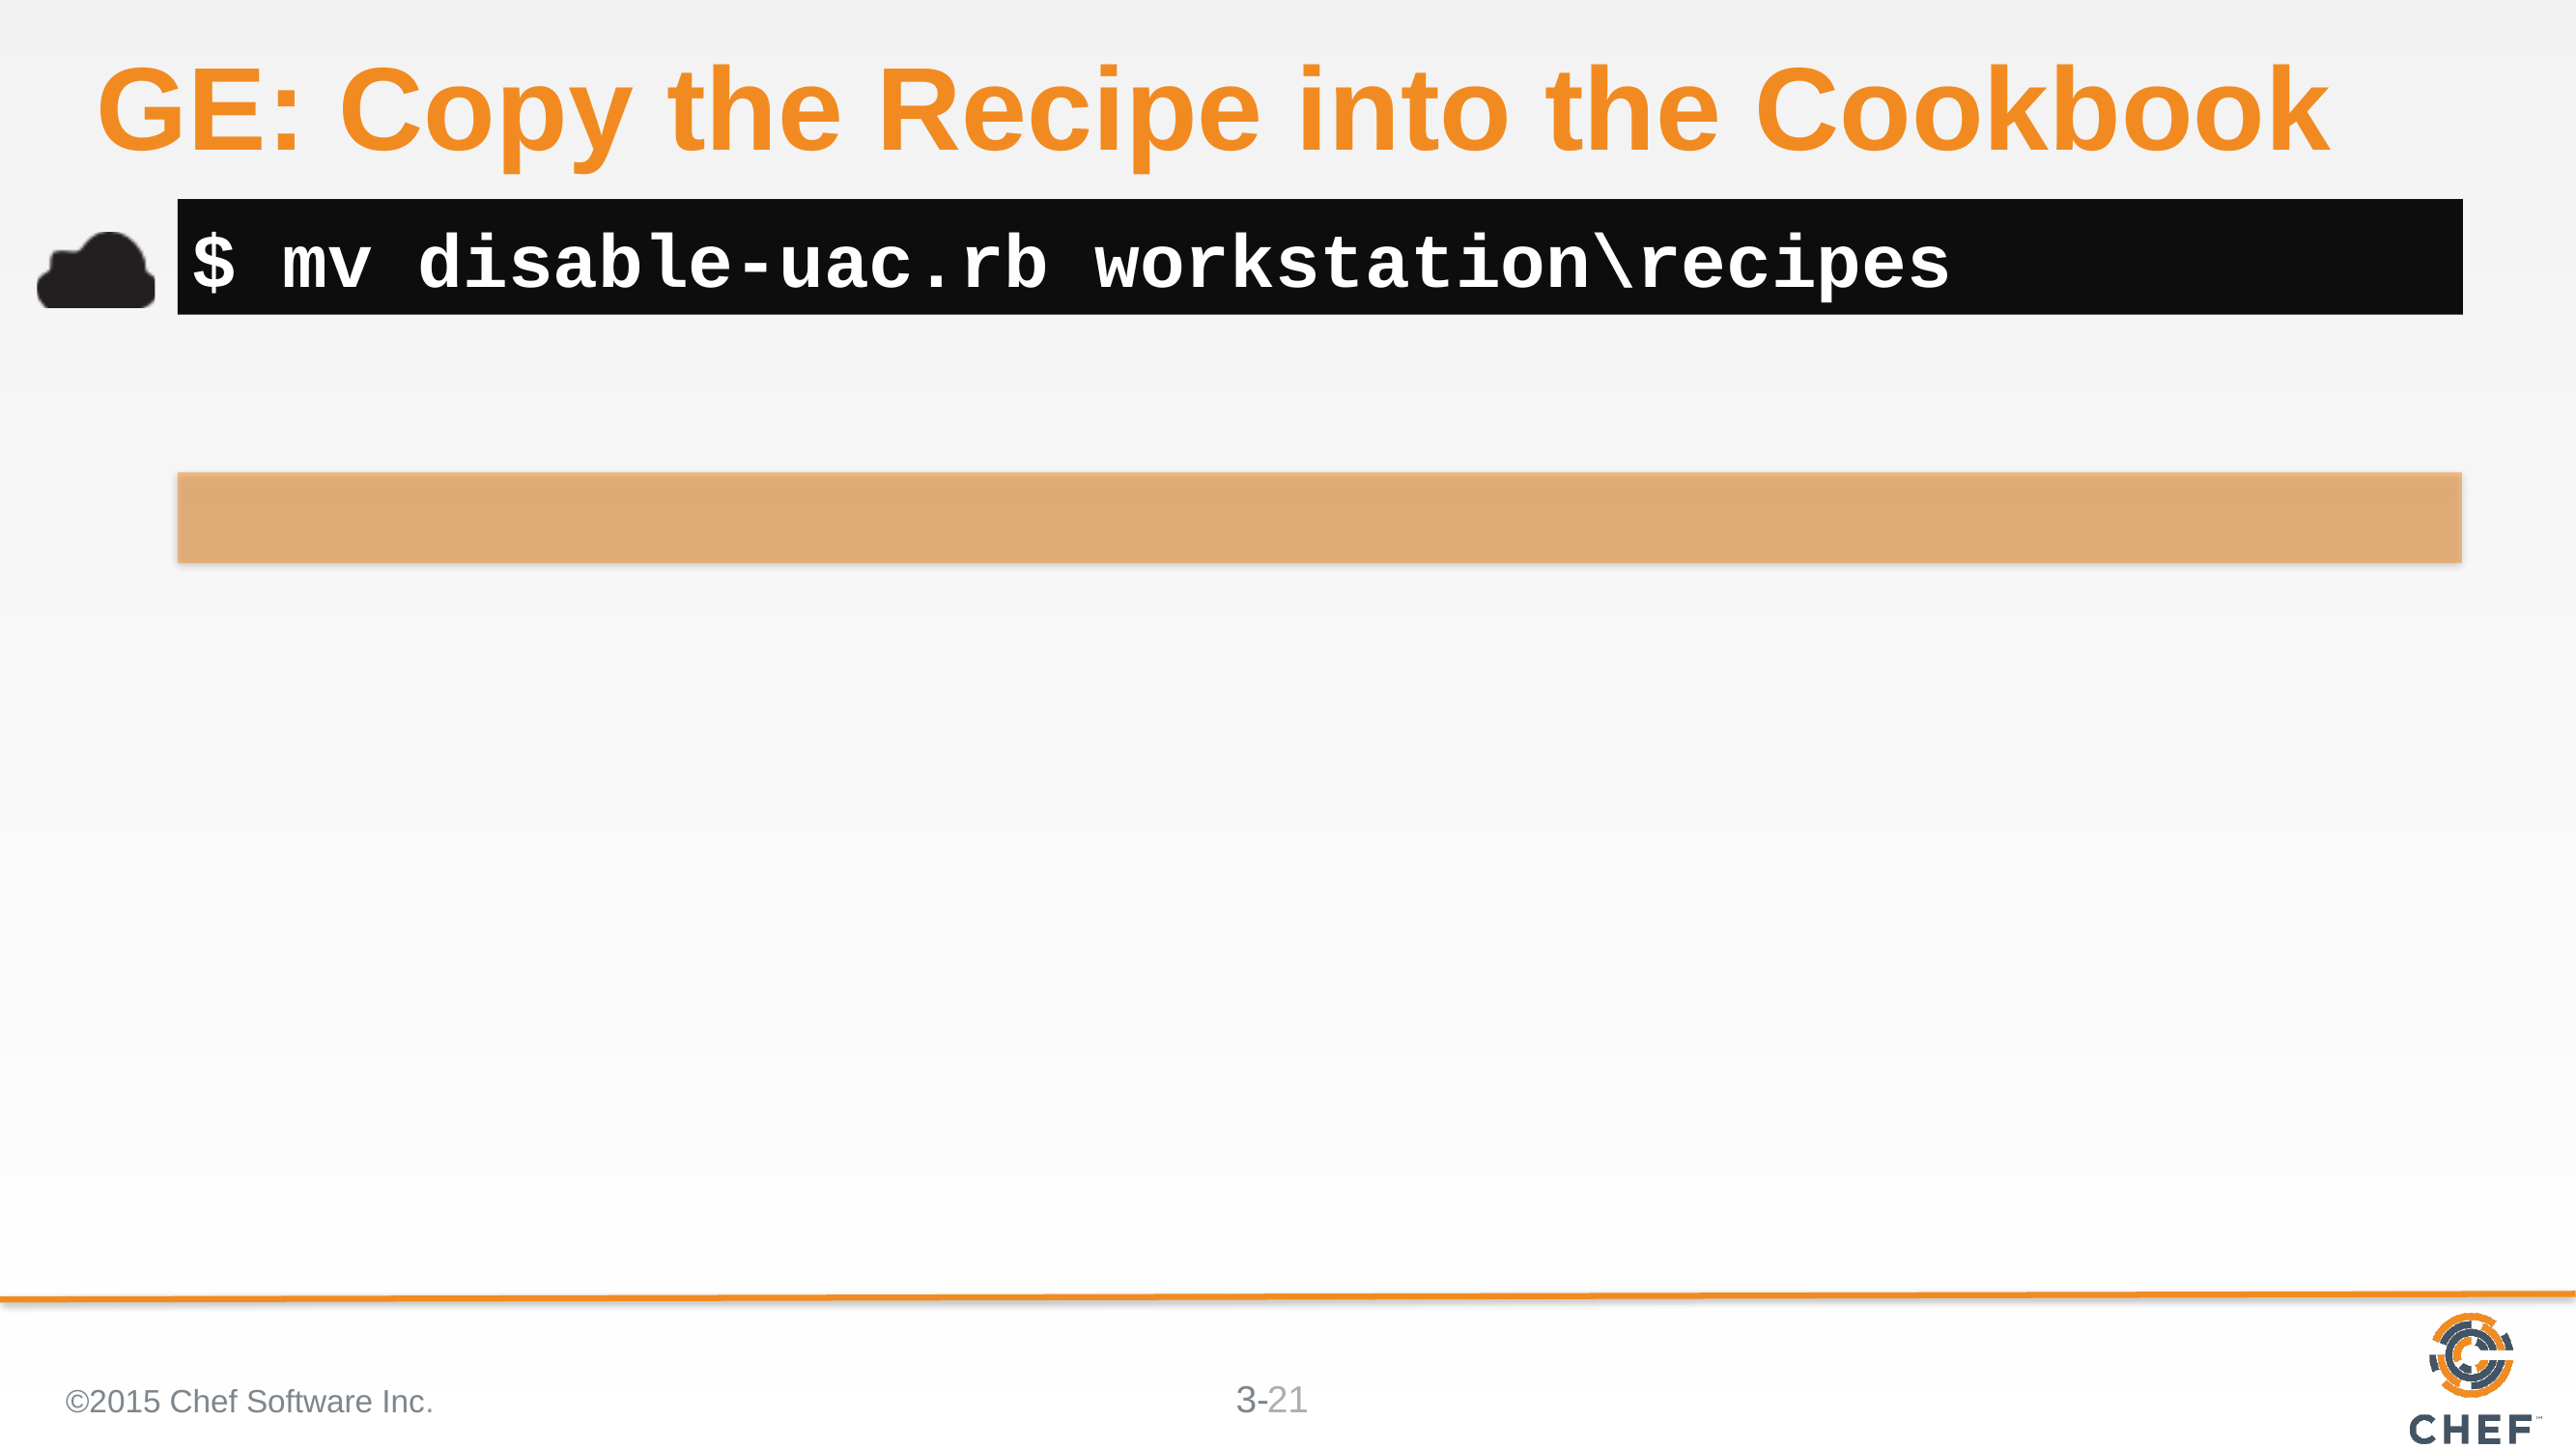

# GE: Copy the Recipe into the Cookbook
$ mv disable-uac.rb workstation\recipes

©2015 Chef Software Inc.
21